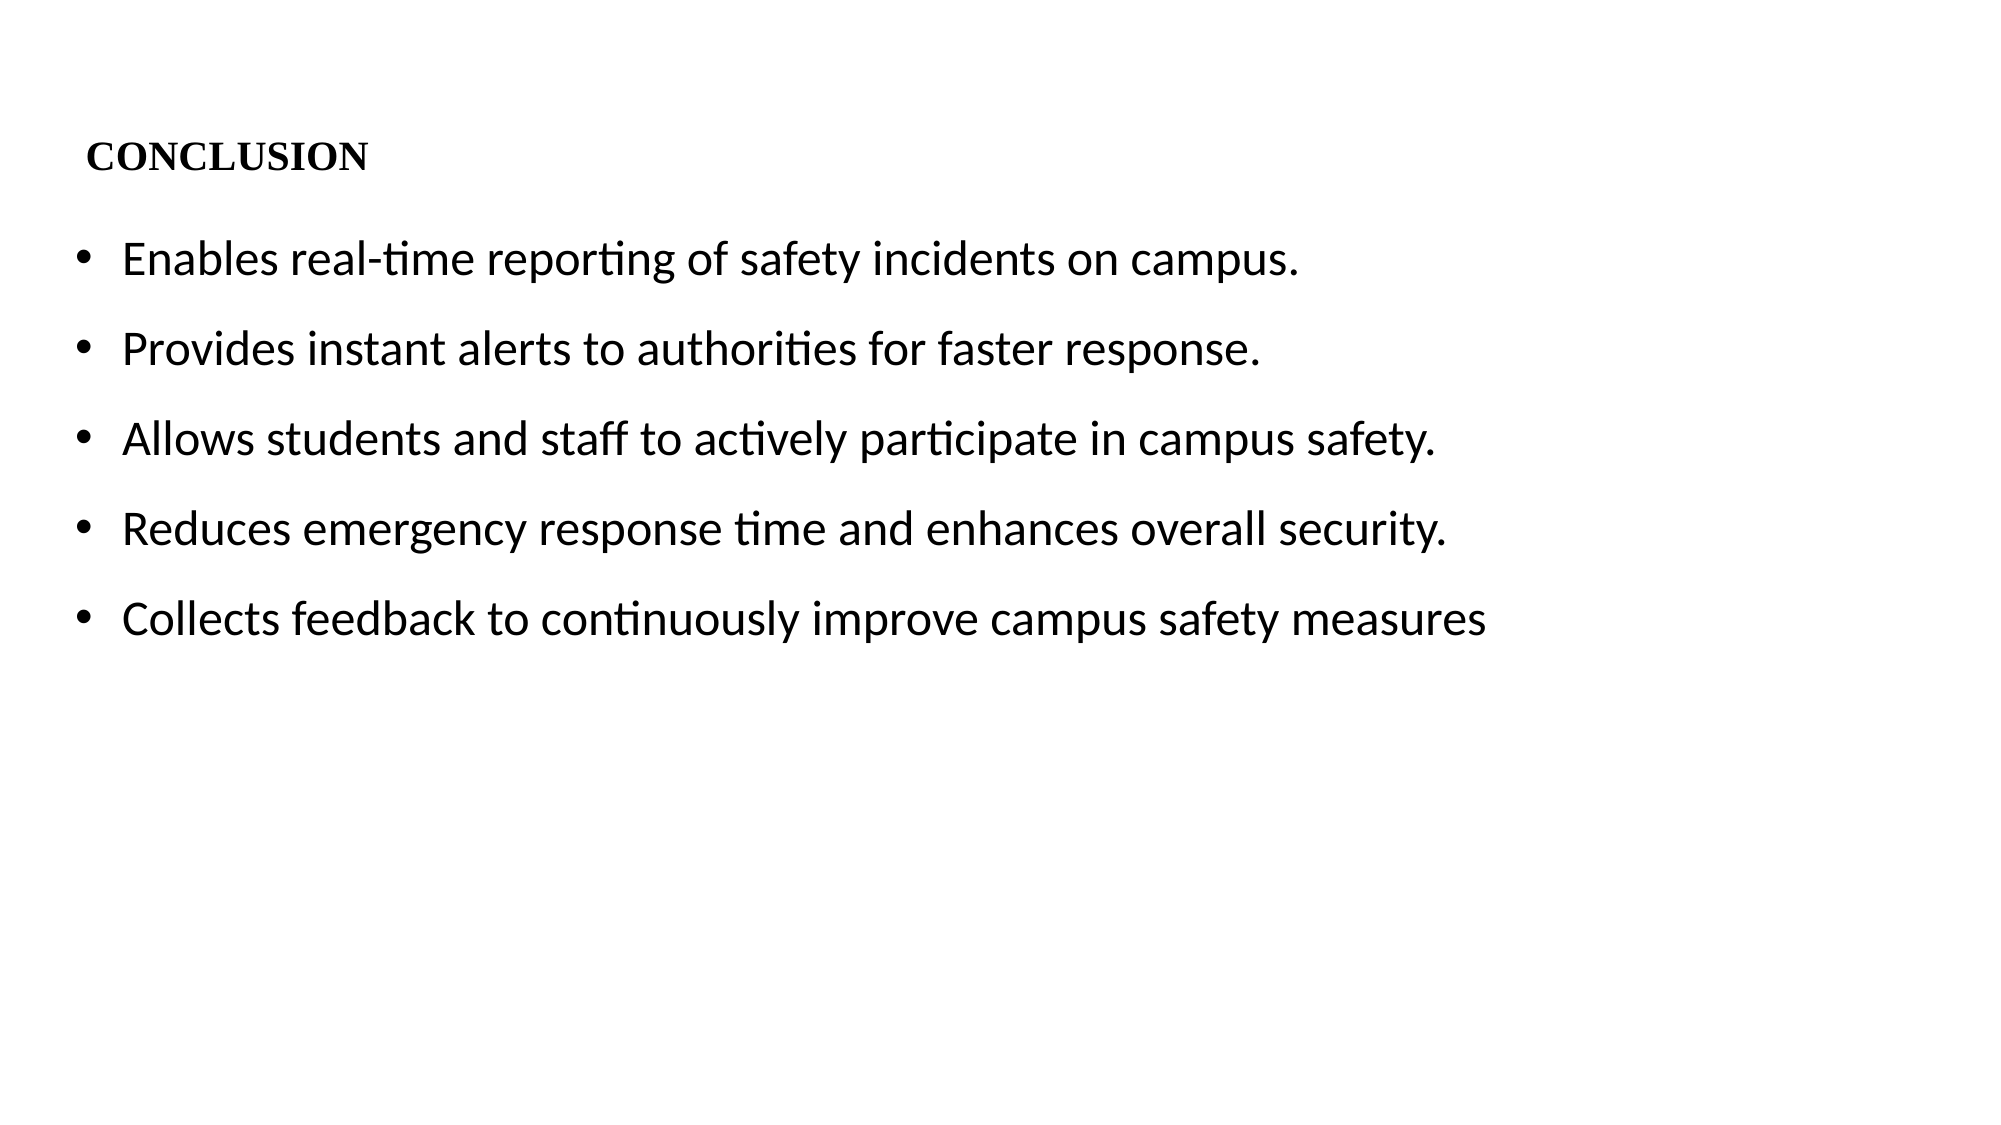

CONCLUSION
Enables real-time reporting of safety incidents on campus.
Provides instant alerts to authorities for faster response.
Allows students and staff to actively participate in campus safety.
Reduces emergency response time and enhances overall security.
Collects feedback to continuously improve campus safety measures